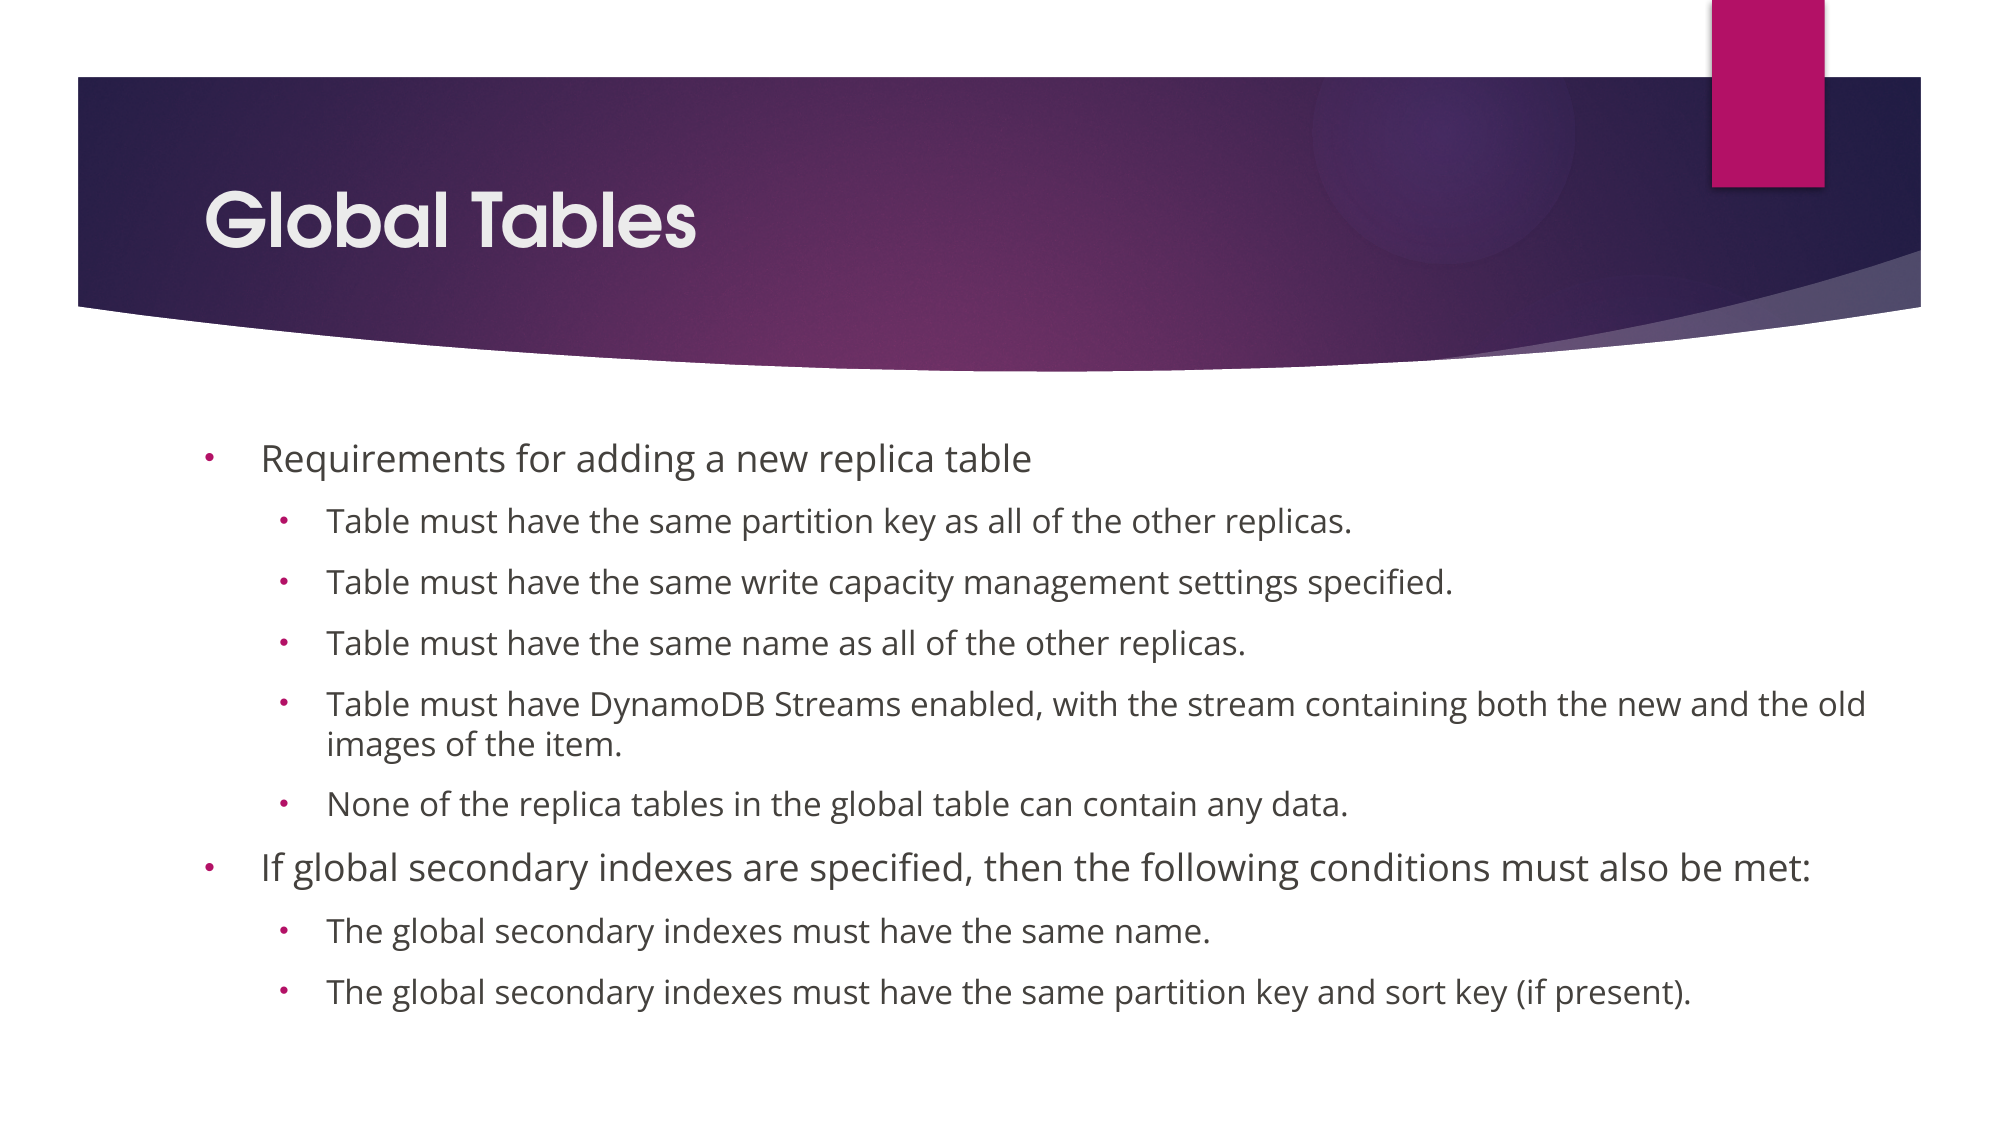

# Global Tables
Requirements for adding a new replica table
Table must have the same partition key as all of the other replicas.
Table must have the same write capacity management settings specified.
Table must have the same name as all of the other replicas.
Table must have DynamoDB Streams enabled, with the stream containing both the new and the old images of the item.
None of the replica tables in the global table can contain any data.
If global secondary indexes are specified, then the following conditions must also be met:
The global secondary indexes must have the same name.
The global secondary indexes must have the same partition key and sort key (if present).